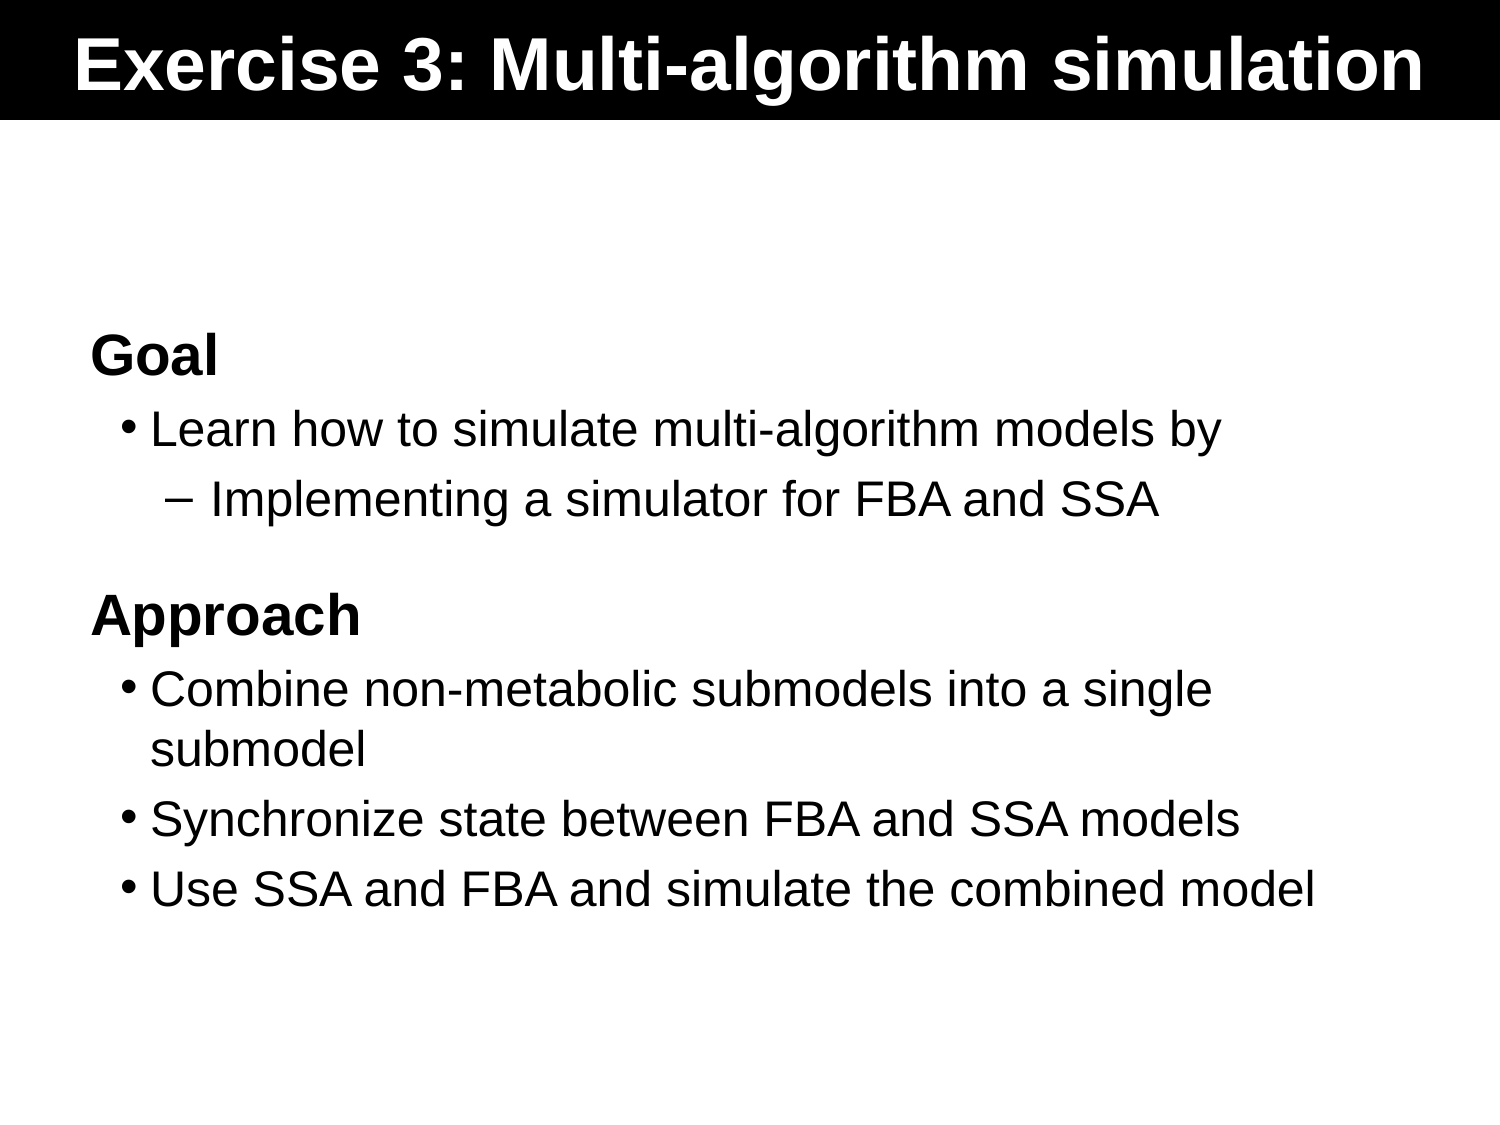

# Exercise 3: Multi-algorithm simulation
Goal
Learn how to simulate multi-algorithm models by
Implementing a simulator for FBA and SSA
Approach
Combine non-metabolic submodels into a single submodel
Synchronize state between FBA and SSA models
Use SSA and FBA and simulate the combined model